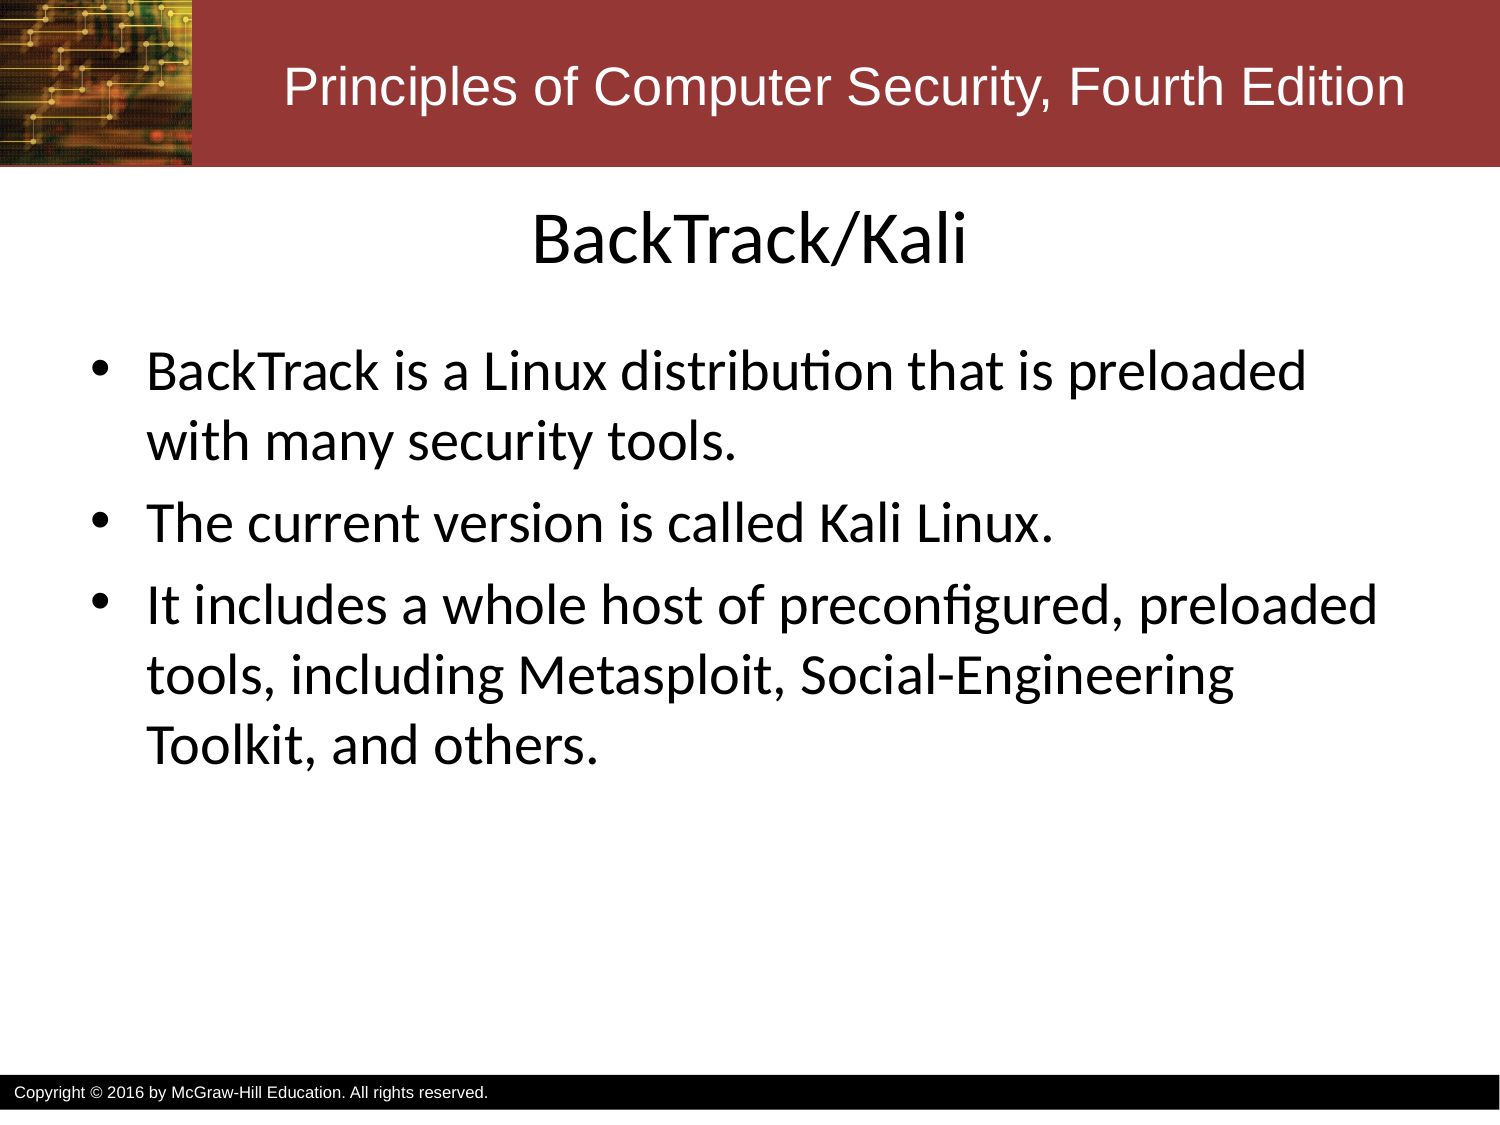

# BackTrack/Kali
BackTrack is a Linux distribution that is preloaded with many security tools.
The current version is called Kali Linux.
It includes a whole host of preconfigured, preloaded tools, including Metasploit, Social-Engineering Toolkit, and others.